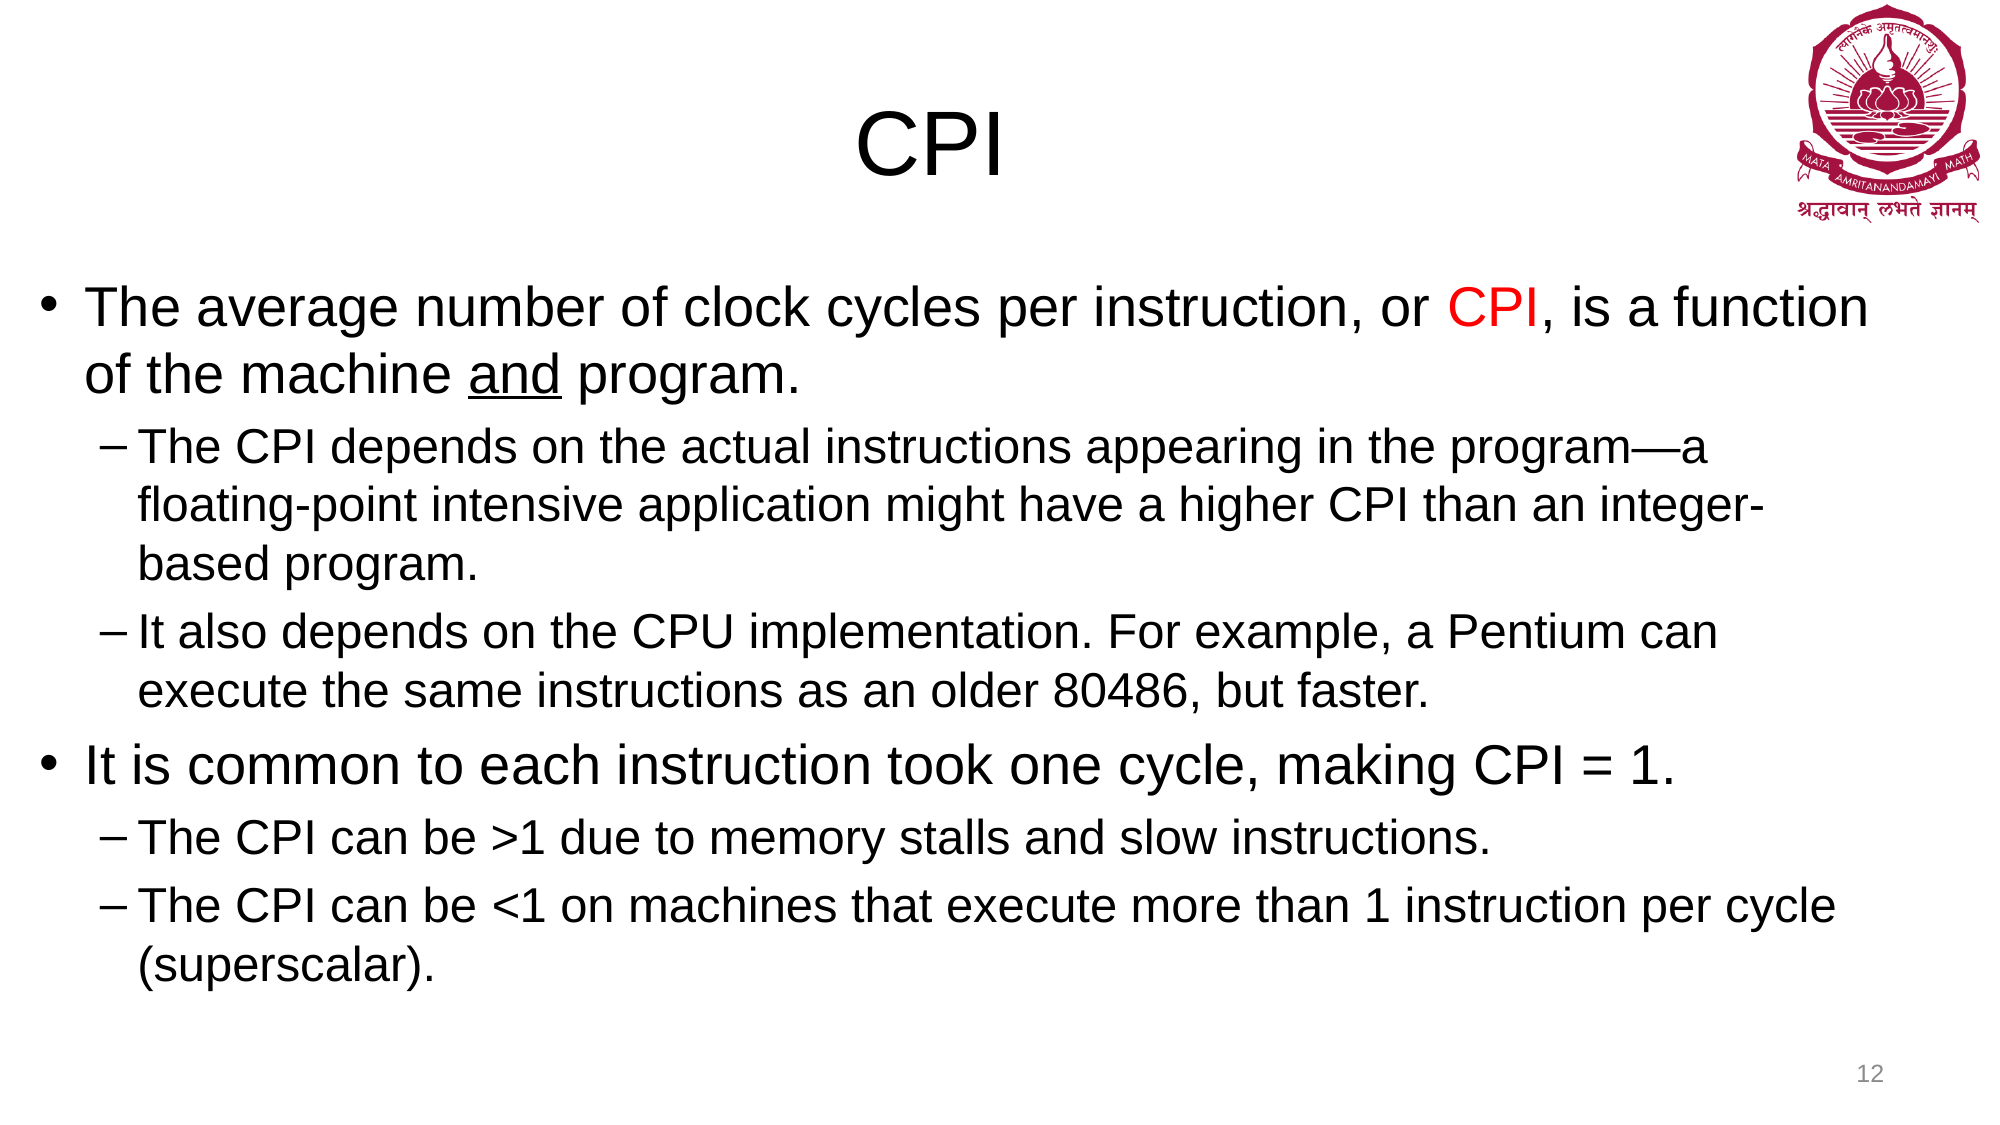

# CPI
The average number of clock cycles per instruction, or CPI, is a function of the machine and program.
The CPI depends on the actual instructions appearing in the program—a floating-point intensive application might have a higher CPI than an integer-based program.
It also depends on the CPU implementation. For example, a Pentium can execute the same instructions as an older 80486, but faster.
It is common to each instruction took one cycle, making CPI = 1.
The CPI can be >1 due to memory stalls and slow instructions.
The CPI can be <1 on machines that execute more than 1 instruction per cycle (superscalar).

12